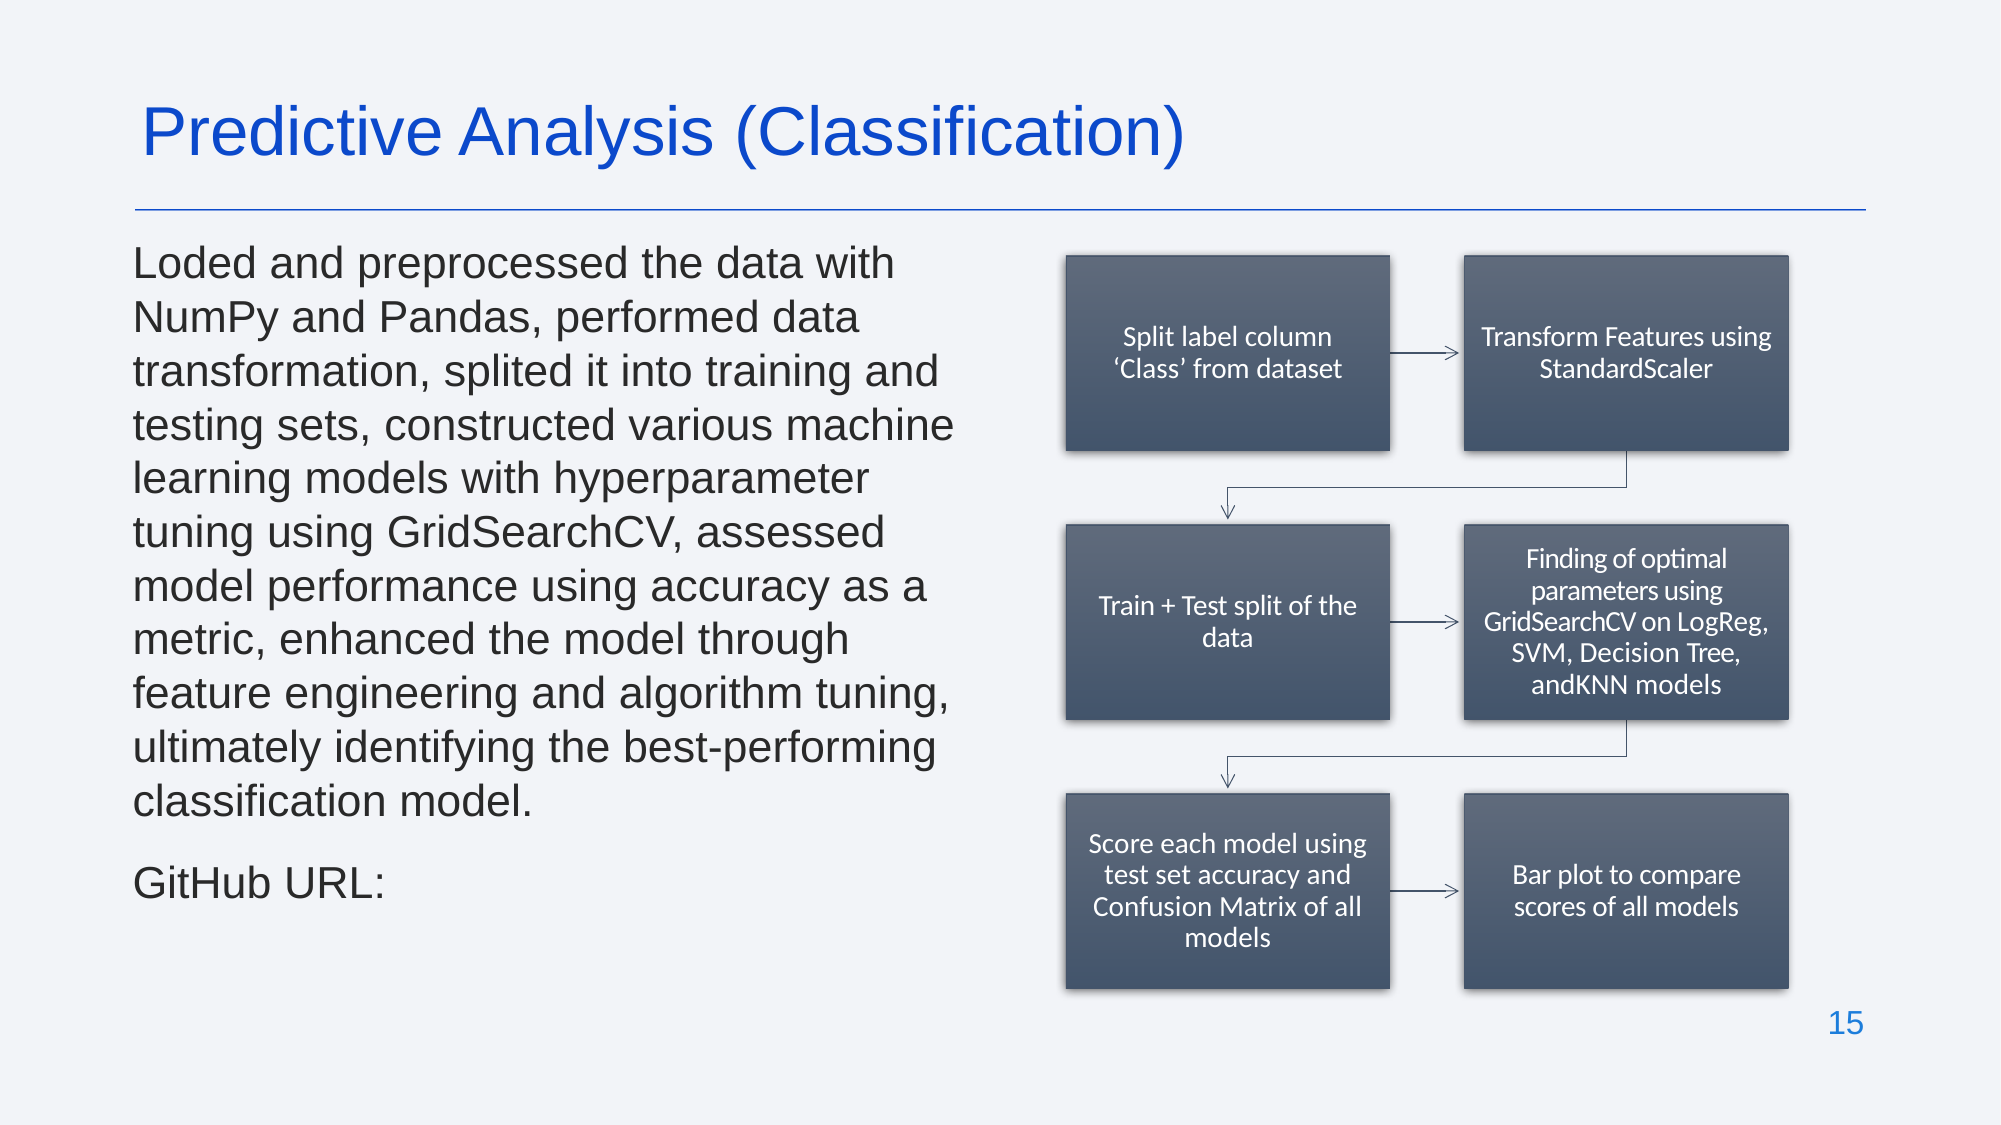

Predictive Analysis (Classification)
Loded and preprocessed the data with NumPy and Pandas, performed data transformation, splited it into training and testing sets, constructed various machine learning models with hyperparameter tuning using GridSearchCV, assessed model performance using accuracy as a metric, enhanced the model through feature engineering and algorithm tuning, ultimately identifying the best-performing classification model.
GitHub URL:

Split label column
‘Class’ from dataset

Transform Features using StandardScaler

Train + Test split of the data

Finding of optimal parameters using GridSearchCV on LogReg, SVM, Decision Tree, andKNN models

Score each model using test set accuracy and Confusion Matrix of all models
Bar plot to compare scores of all models
15